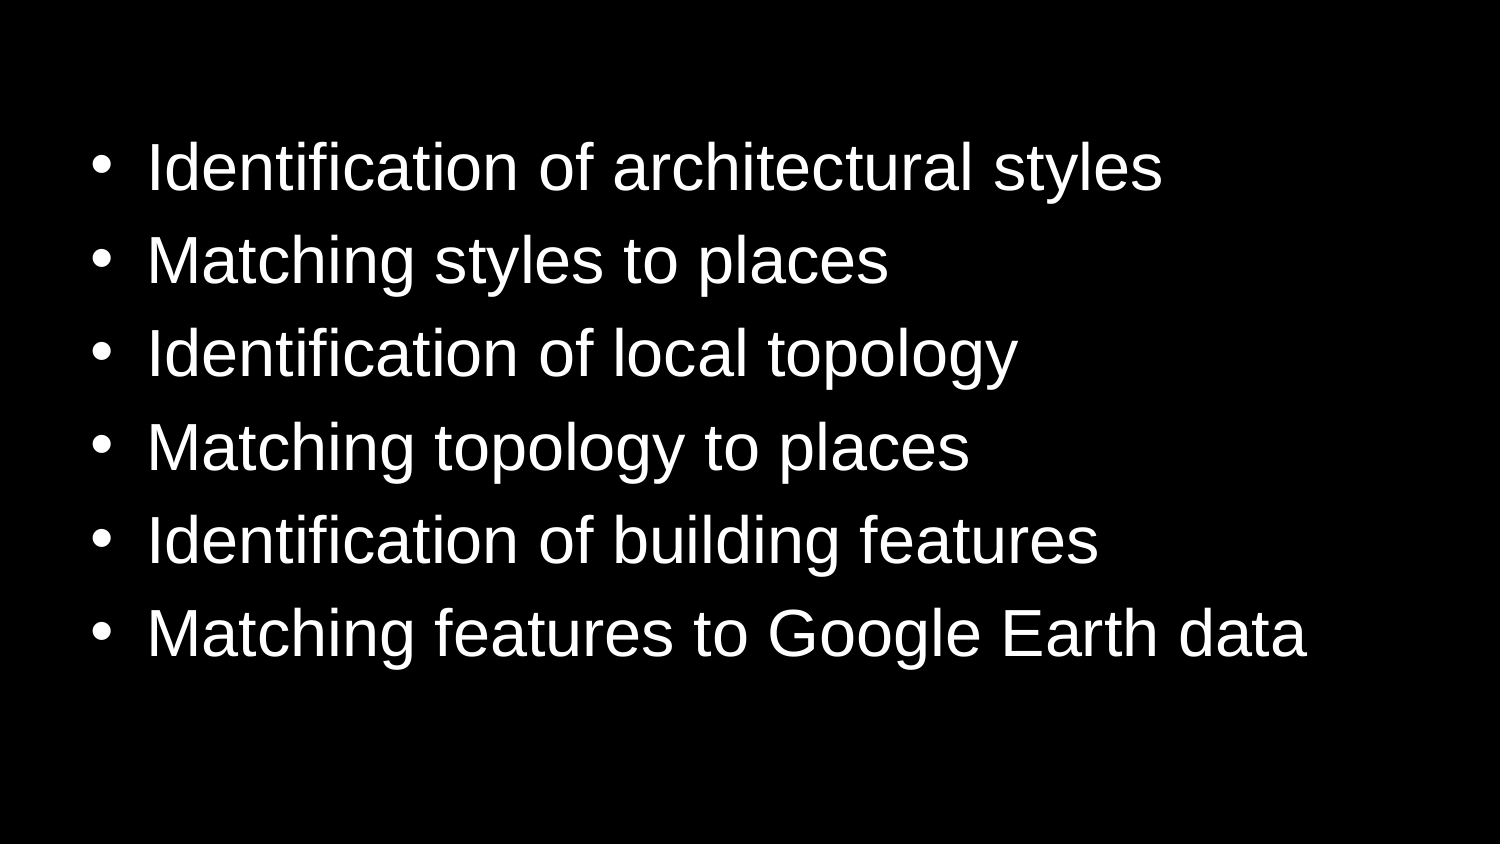

Identification of architectural styles
Matching styles to places
Identification of local topology
Matching topology to places
Identification of building features
Matching features to Google Earth data